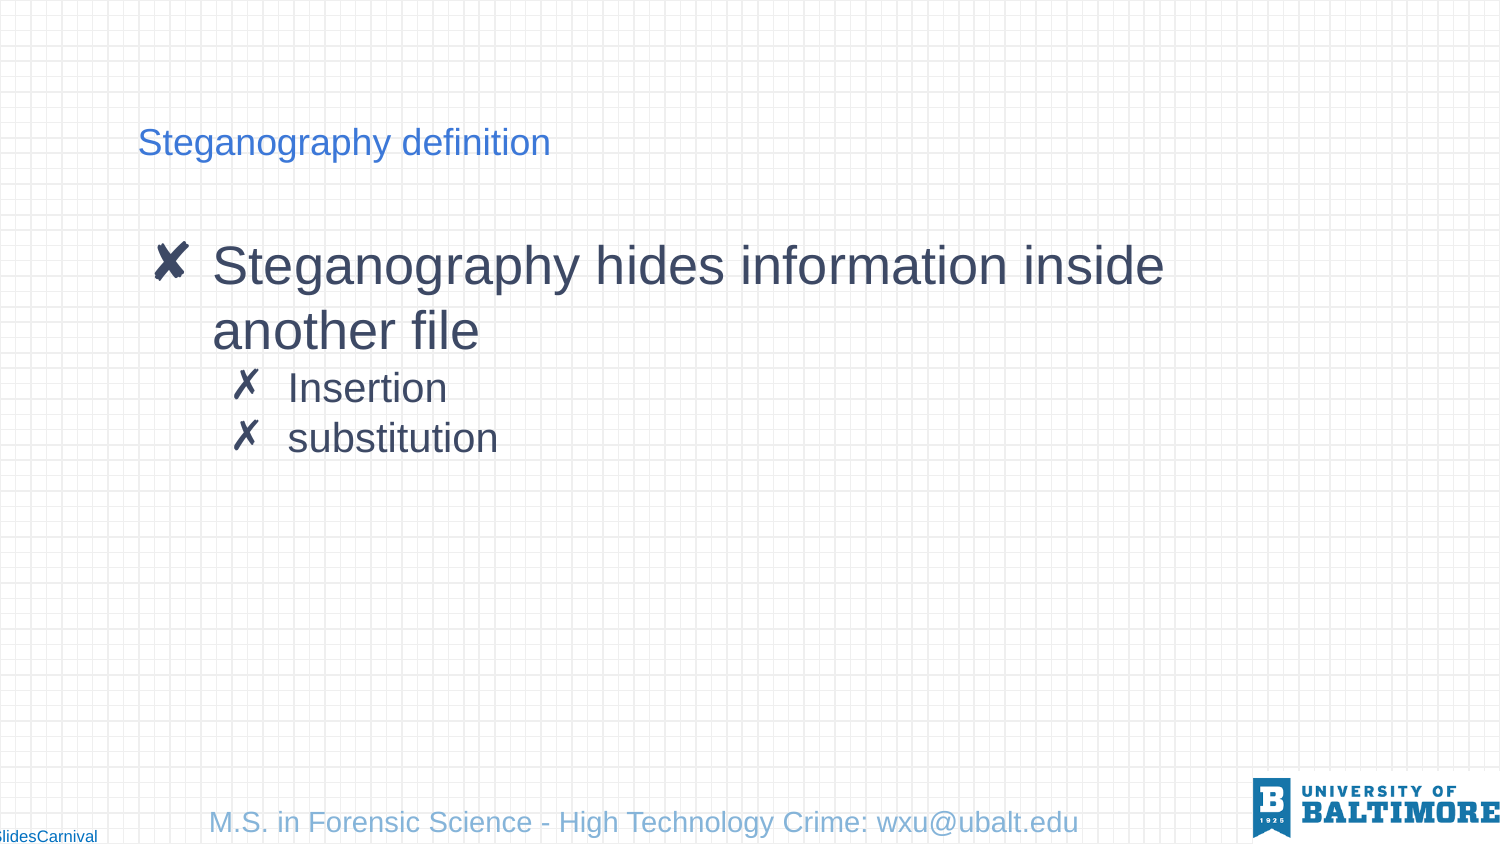

# Steganography definition
Steganography hides information inside another file
Insertion
substitution